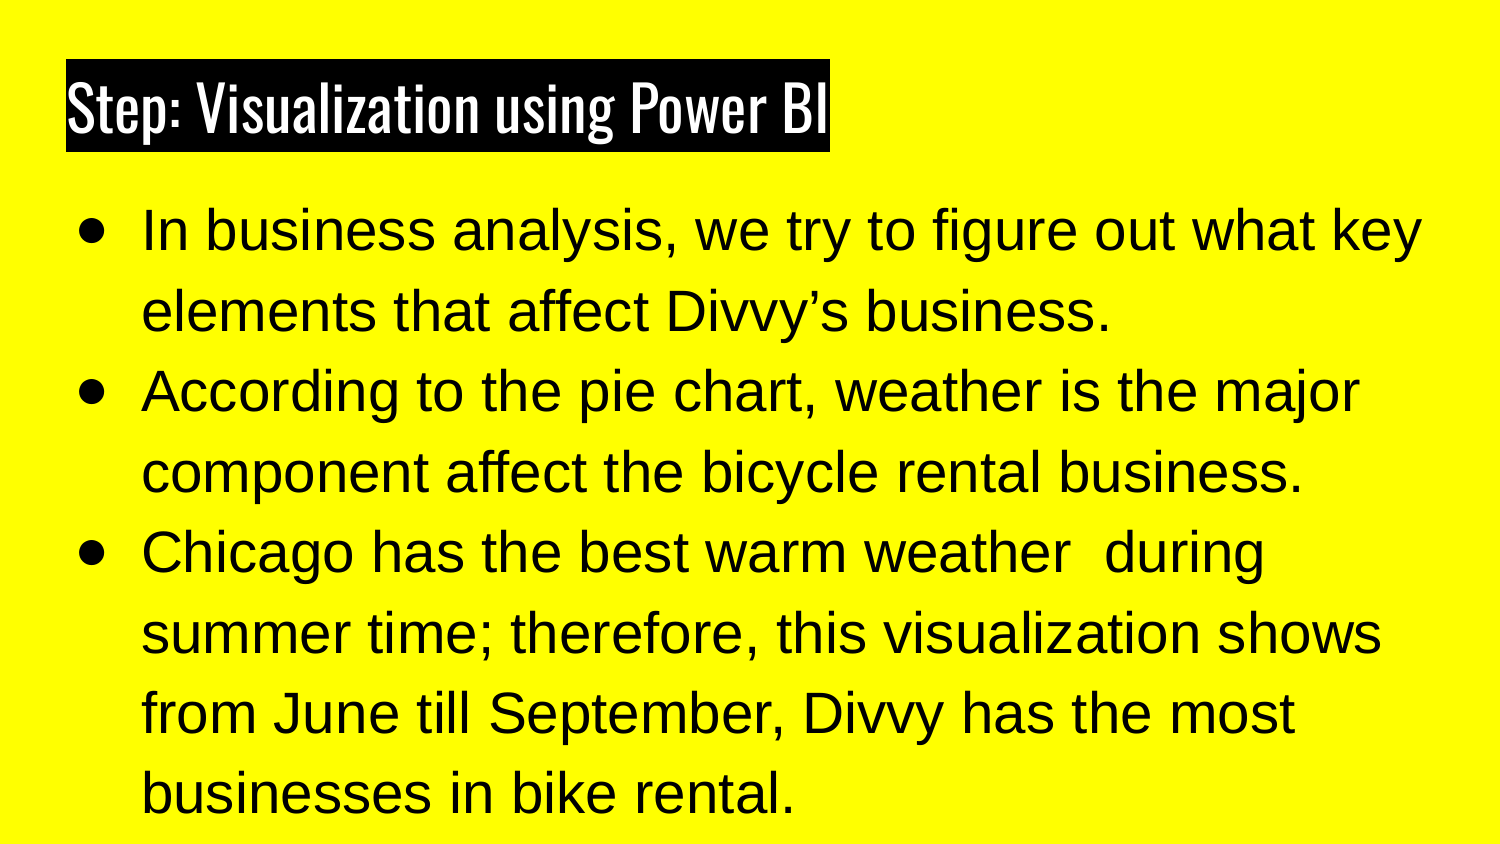

# Step: Visualization using Power BI
In business analysis, we try to figure out what key elements that affect Divvy’s business.
According to the pie chart, weather is the major component affect the bicycle rental business.
Chicago has the best warm weather  during summer time; therefore, this visualization shows from June till September, Divvy has the most businesses in bike rental.